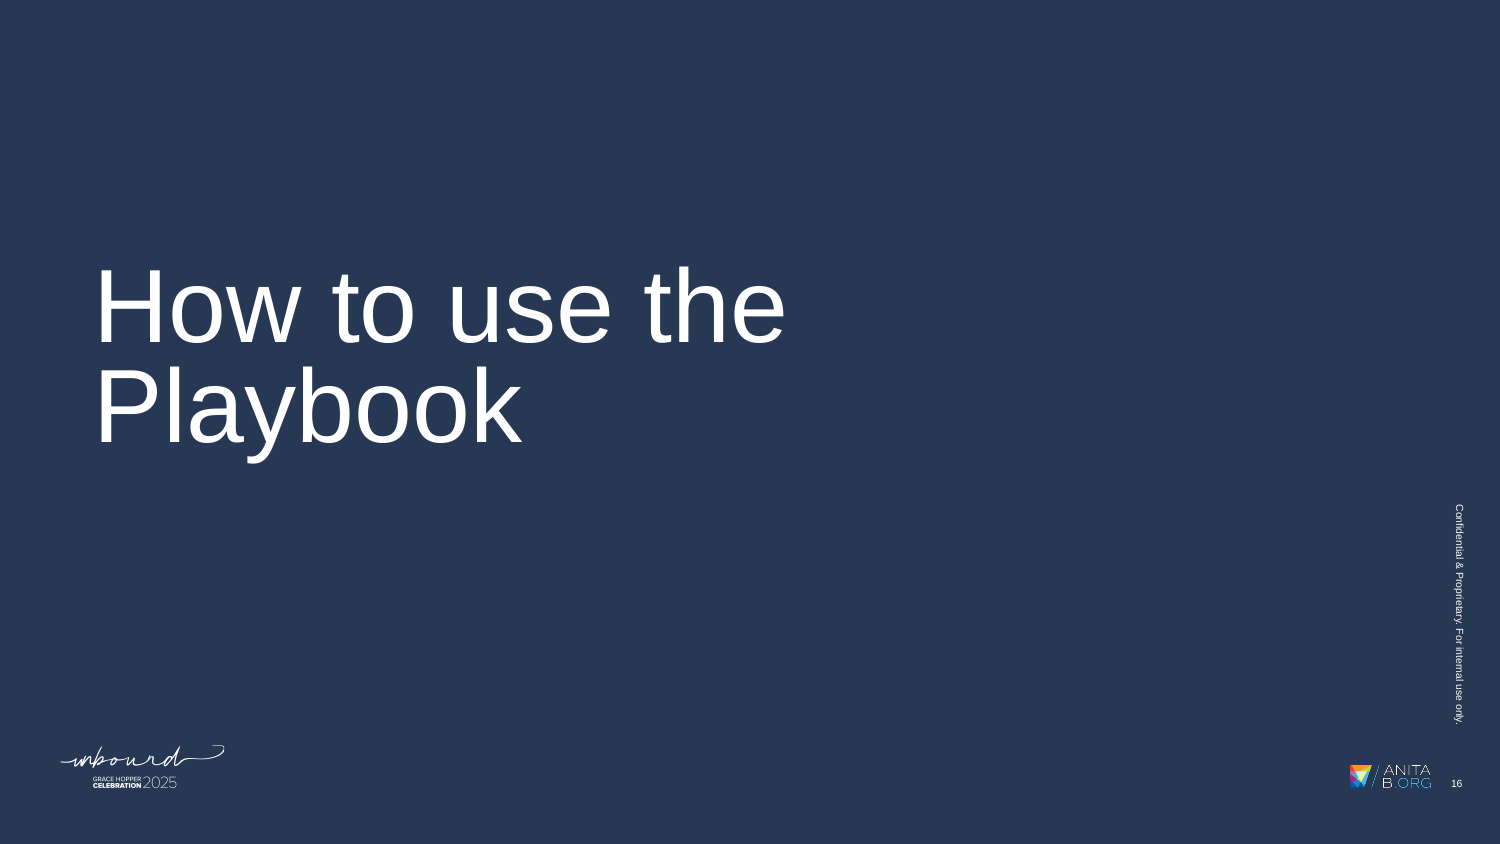

# How to use the Playbook
16